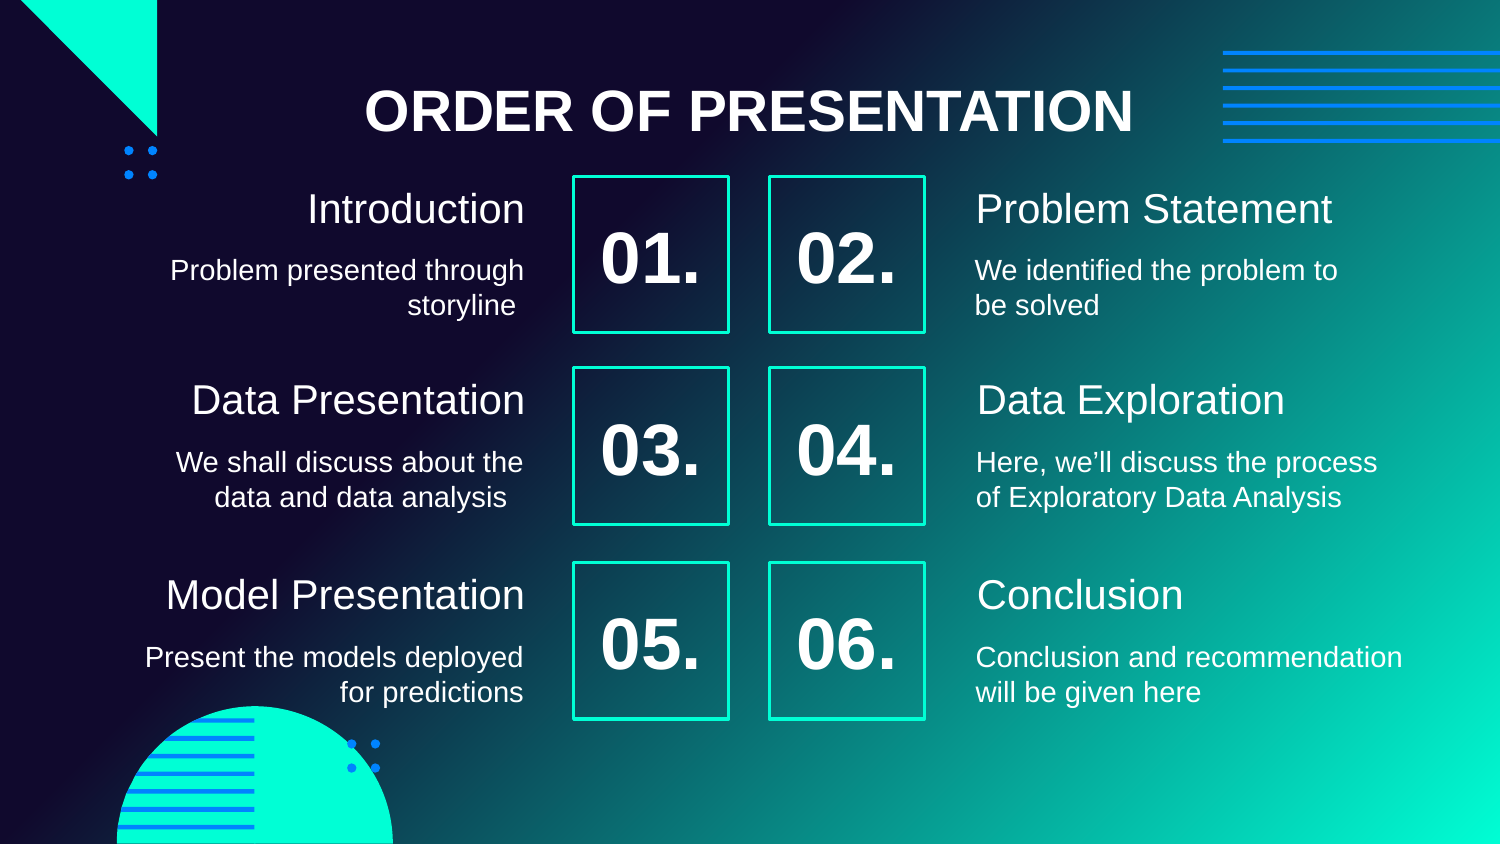

# ORDER OF PRESENTATION
Introduction
01.
02.
Problem Statement
We identified the problem to be solved
Problem presented through storyline
Data Presentation
03.
04.
Data Exploration
We shall discuss about the data and data analysis
Here, we’ll discuss the process of Exploratory Data Analysis
Model Presentation
05.
06.
Conclusion
Present the models deployed for predictions
Conclusion and recommendation will be given here